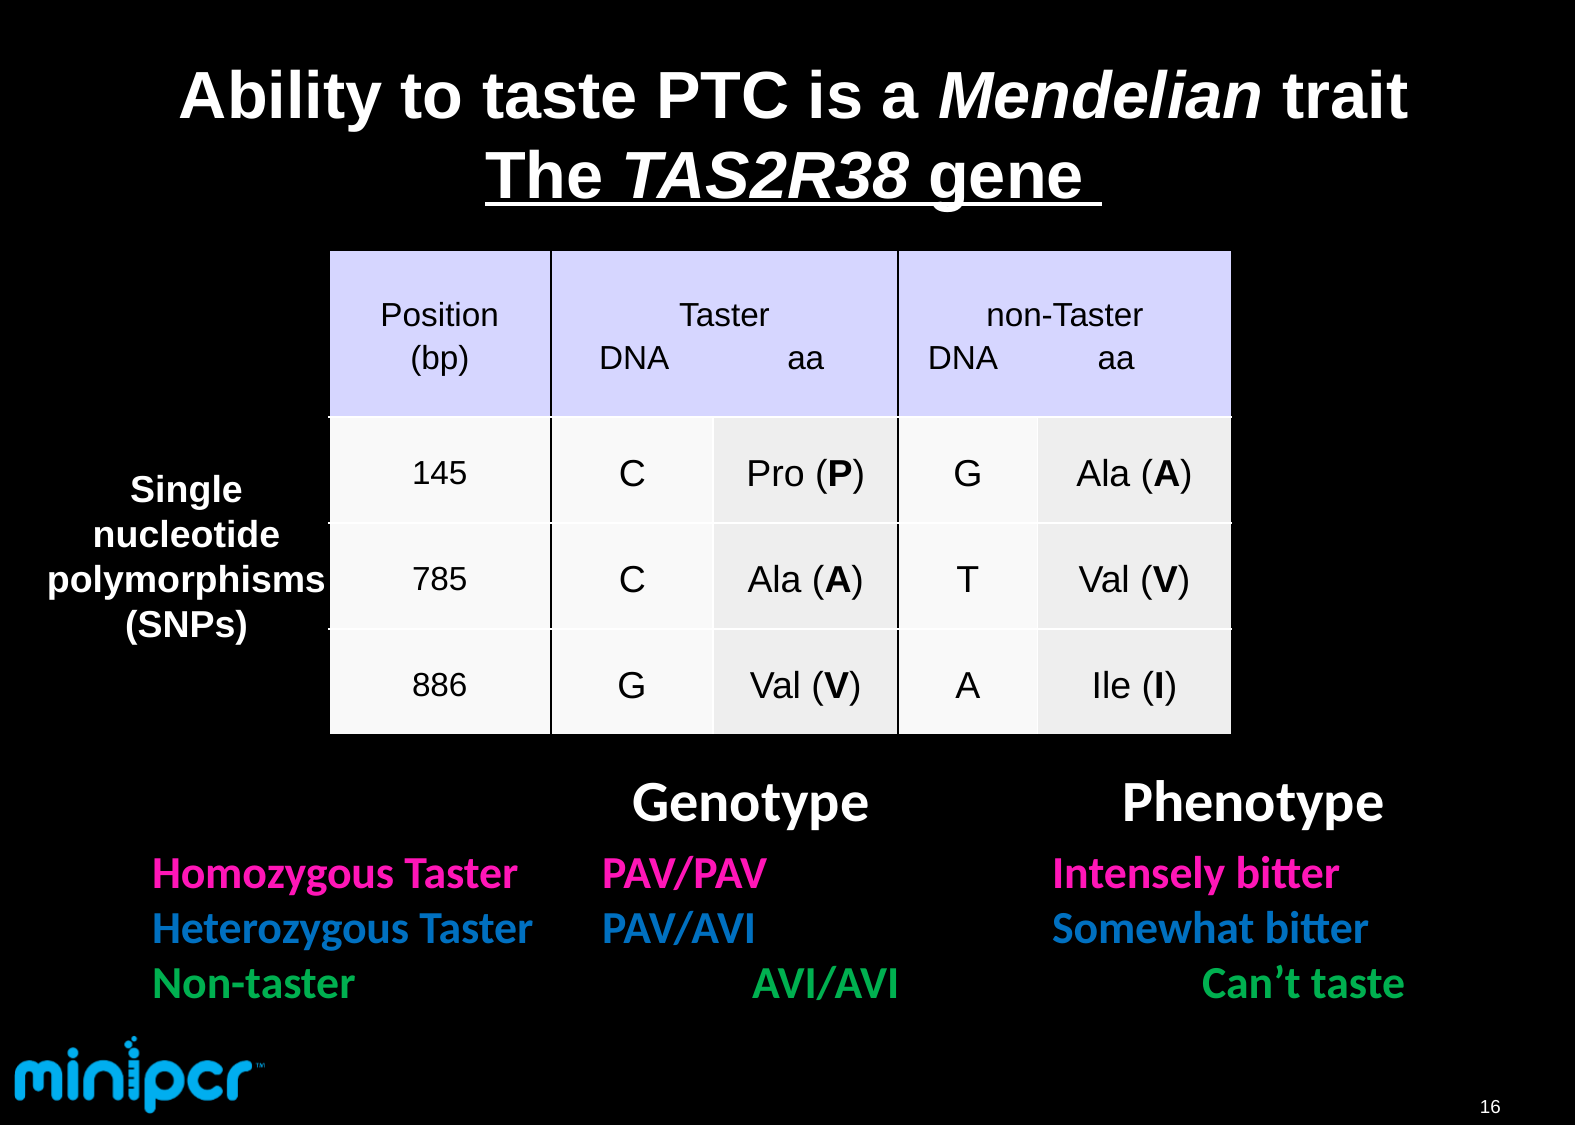

# Ability to taste PTC is a Mendelian trait The TAS2R38 gene
| Position (bp) | Taster DNA aa |  | non-Taster DNA aa |  |
| --- | --- | --- | --- | --- |
| 145 | C | Pro (P) | G | Ala (A) |
| 785 | C | Ala (A) | T | Val (V) |
| 886 | G | Val (V) | A | Ile (I) |
Single nucleotide polymorphisms (SNPs)
Genotype  	  	   Phenotype

Homozygous Taster 	PAV/PAV		Intensely bitter
Heterozygous Taster	PAV/AVI		Somewhat bitter
Non-taster 	 		AVI/AVI	 		Can’t taste